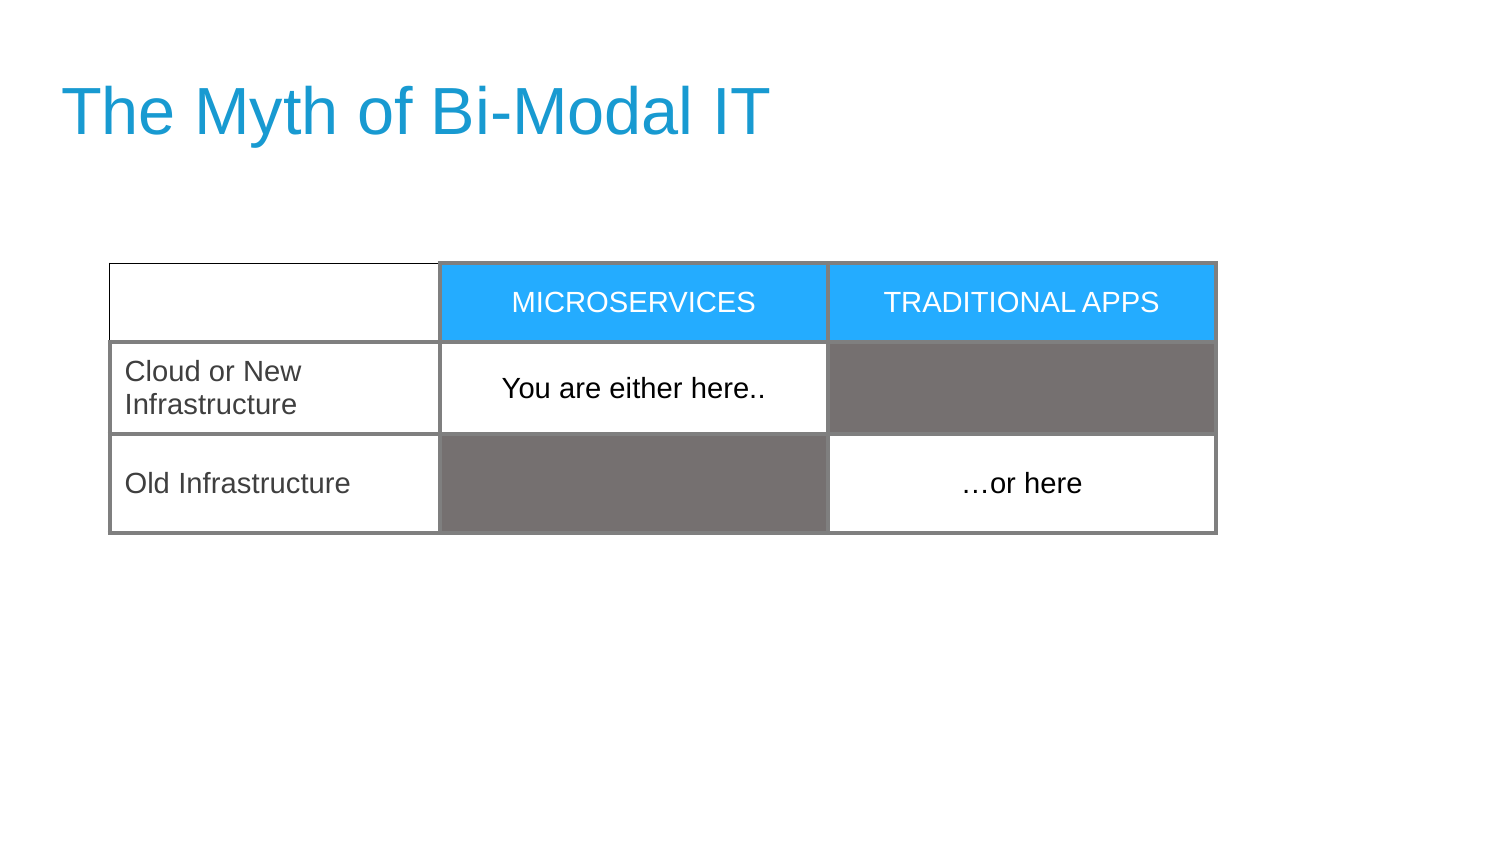

The Myth of Bi-Modal IT
|  | MICROSERVICES | TRADITIONAL APPS |
| --- | --- | --- |
| Cloud or New Infrastructure | You are either here.. |  |
| Old Infrastructure |  | …or here |